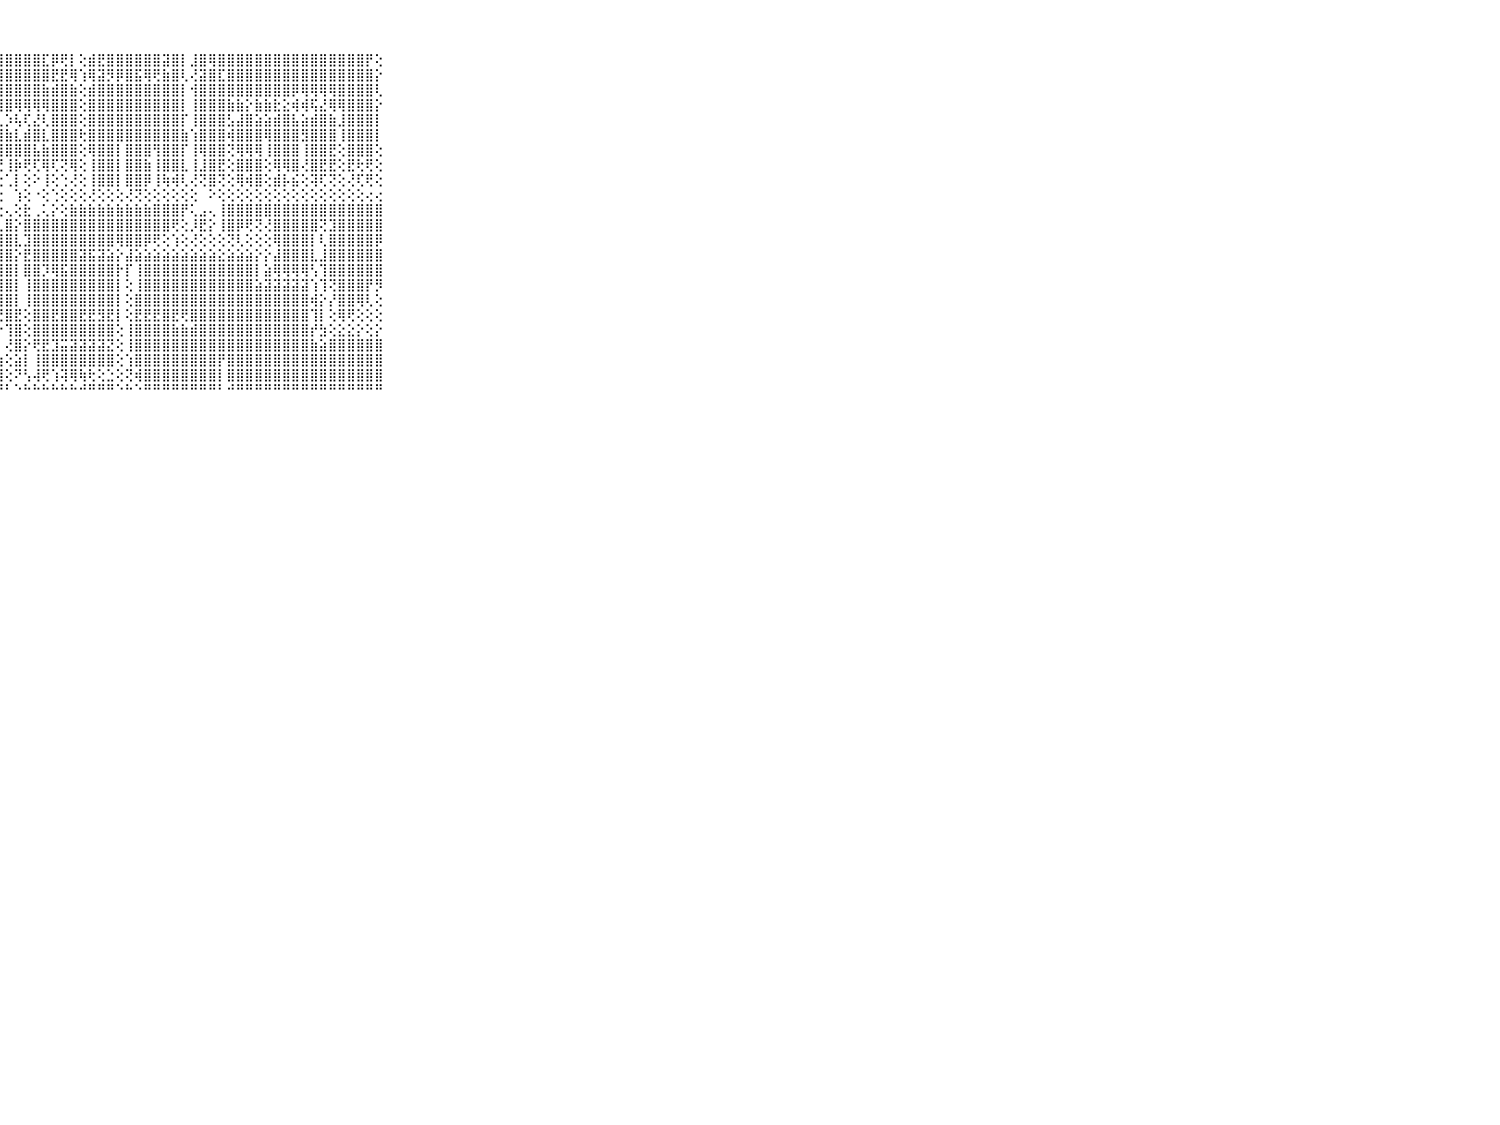

⠀⠀⠀⠀⠀⠀⠀⠀⠀⠀⠀⠀⠀⠀⠀⢕⠕⠀⠀⠑⢾⣿⢟⣹⣿⣷⣾⣿⣿⣿⣿⣿⣏⡿⢟⡇⢕⣾⣟⣿⣿⣿⣿⣿⣿⣽⣿⡇⣸⣿⢿⣿⣿⣿⣿⣿⣿⣿⣿⣿⣿⣿⣿⣿⣿⣿⣿⡟⢕⠀⠀⠀⠀⠀⠀⠀⠀⠀⠀⠀⠀
⠀⠀⠀⠀⠀⠀⠀⠀⠀⠀⠀⠀⠀⠀⠀⢕⢀⠀⠀⠀⢷⣵⣾⢺⣿⣿⢿⣿⣿⣿⣿⣿⣿⣟⣟⢿⢱⢿⣽⡻⡿⣿⣯⢿⢟⣷⣿⢇⢜⣽⣿⣏⣿⣿⣿⣿⣿⣿⣿⣿⣿⣿⣿⣿⣿⣿⣿⣿⡕⠀⠀⠀⠀⠀⠀⠀⠀⠀⠀⠀⠀
⠀⠀⠀⠀⠀⠀⠀⠀⠀⠀⠀⠀⠀⠀⠀⢕⢕⠀⠀⢀⢜⣷⣝⣽⣿⣿⣿⣿⣿⣿⣿⣿⣷⣾⣿⣷⢕⣾⣿⣿⣿⣿⣿⣿⣿⣿⣿⡇⢺⣿⣿⣿⣿⣿⣿⣿⣿⣿⣿⡿⢿⢿⢿⢿⣿⣿⣿⣿⢇⠀⠀⠀⠀⠀⠀⠀⠀⠀⠀⠀⠀
⠀⠀⠀⠀⠀⠀⠀⠀⠀⠀⠀⠀⠀⠀⢄⢕⢕⠀⢀⢕⢸⣿⣿⣿⣿⣿⣻⣿⣿⢿⢿⢿⢿⣿⣿⣿⢕⣿⣿⣿⣿⣿⣿⣿⣿⣿⣿⡇⢸⣿⣿⣿⣷⣷⡕⣷⣷⣗⣕⢾⢾⢯⣜⢿⢿⣿⣿⣿⡕⠀⠀⠀⠀⠀⠀⠀⠀⠀⠀⠀⠀
⠀⠀⠀⠀⠀⠀⠀⠀⠀⠀⠀⠀⠀⢀⢕⢕⢕⢕⢕⢕⢸⣿⣿⢱⢇⡳⢷⢇⡱⢧⢏⣜⢇⣿⣿⣿⢕⣿⣿⣿⣿⣿⣿⣿⣿⣿⣿⡏⢸⣿⣿⣿⣣⣼⣿⣵⣵⣾⣿⣧⣵⣾⣿⣷⣸⣿⣿⣿⡇⠀⠀⠀⠀⠀⠀⠀⠀⠀⠀⠀⠀
⠀⠀⠀⠀⠀⠀⠀⠀⠀⠀⠀⠀⠀⢕⢕⢕⢕⢕⢕⢕⢸⣿⣿⢱⣾⣷⡕⣾⣷⣇⣾⣿⣇⣿⣿⣿⢗⣿⣿⣿⣿⣿⣿⣿⣿⣿⣿⣷⢱⣿⣿⣿⢾⣿⣿⣿⢿⣿⣿⣿⣻⣿⣿⣿⢸⣿⣿⣿⡇⠀⠀⠀⠀⠀⠀⠀⠀⠀⠀⠀⠀
⠀⠀⠀⠀⠀⠀⠀⠀⠀⠀⠀⢄⢄⢕⢕⢕⢕⢕⢕⢕⢸⣿⣿⣸⣿⣿⡏⣿⣿⣿⣿⣧⣷⣿⣿⣿⢕⢿⣿⣿⡇⣿⣿⣿⢻⣿⣿⡏⢸⢿⣿⣿⢝⢿⢿⢿⢸⣿⣿⣿⢸⣿⣿⣟⢕⣿⣿⣿⢕⠀⠀⠀⠀⠀⠀⠀⠀⠀⠀⠀⠀
⠀⠀⠀⠀⠀⠀⠀⠀⠀⠀⠀⠕⢕⠕⢕⢕⢕⢕⢕⢕⢜⣿⣿⢕⢹⢟⢇⢟⢸⡷⢟⢏⢿⢏⢝⢿⢕⢸⣿⣿⡇⣿⣿⣷⢸⣿⣿⣇⢸⣸⣿⣟⢕⣿⣿⣿⢕⢿⢿⣿⢜⣿⣟⣟⢕⣟⢗⢟⢕⠀⠀⠀⠀⠀⠀⠀⠀⠀⠀⠀⠀
⠀⠀⠀⠀⠀⠀⠀⠀⠀⠀⠀⢀⣕⢅⢕⢕⢕⢕⢕⢕⢕⣻⡿⢕⢜⢟⢕⢕⢁⡇⢕⠕⢸⢕⢑⢜⢕⢸⣿⣿⡇⣿⣿⡿⢸⢷⢾⢇⢜⢝⣿⢝⢕⢿⢾⣿⢕⣾⡧⣮⢕⢽⢏⢝⢕⢜⢏⢟⢕⠀⠀⠀⠀⠀⠀⠀⠀⠀⠀⠀⠀
⠀⠀⠀⠀⠀⠀⠀⠀⠀⠀⠀⠜⢗⢕⢕⢕⢕⢕⢕⢕⢕⢝⢝⢕⢕⢕⡕⢕⠀⢱⢕⠐⢕⢑⢕⢕⢕⢜⢕⢕⢕⢜⢝⢕⢕⢕⢕⢕⢕⠀⠕⢕⢕⢕⢕⢕⢕⢕⢕⢕⢕⢕⢕⢕⢕⢕⢕⢔⢔⠀⠀⠀⠀⠀⠀⠀⠀⠀⠀⠀⠀
⠀⠀⠀⠀⠀⠀⠀⠀⠀⠀⠀⣄⣤⣵⣵⣵⣵⣵⣥⣥⣵⣵⣵⣵⣵⣵⣵⢔⢄⢕⣗⢀⢅⡕⢕⣷⣷⣷⣷⣷⣷⣷⣷⣷⣿⣿⣿⡟⢅⣠⢄⢸⣿⣿⣿⣿⣿⣿⣿⣿⣿⣿⣿⣿⣿⣿⣿⣿⣿⠀⠀⠀⠀⠀⠀⠀⠀⠀⠀⠀⠀
⠀⠀⠀⠀⠀⠀⠀⠀⠀⠀⠀⣏⣿⣿⣿⣿⣿⣿⣿⣿⣿⣿⣿⣿⣿⣿⡿⢅⣿⡕⣿⣿⣿⣿⣿⣿⣿⣿⣿⣿⣿⣿⣿⣿⣿⣿⢟⢕⡸⣟⡕⢸⣿⡿⢟⢝⢜⣿⣿⣿⣿⣿⢝⣹⣿⣿⣿⣿⣿⠀⠀⠀⠀⠀⠀⠀⠀⠀⠀⠀⠀
⠀⠀⠀⠀⠀⠀⠀⠀⠀⠀⠀⡇⣿⣿⣿⣿⣿⣿⣿⣿⣿⣿⣿⣿⣿⣿⣇⣼⣿⣇⣹⣿⣿⣿⣿⣿⣿⣿⣿⣿⢿⣿⣿⡿⢟⢕⢱⢕⢜⢕⢕⢕⢝⢇⢕⢕⢕⢿⣿⣿⣿⡇⢇⣿⣿⣿⣿⣿⡿⠀⠀⠀⠀⠀⠀⠀⠀⠀⠀⠀⠀
⠀⠀⠀⠀⠀⠀⠀⠀⠀⠀⠀⢇⣝⣿⣿⣿⣿⣿⣿⣿⣿⣿⣿⣿⣿⣿⣹⣿⣿⡕⣟⣿⣿⣿⣿⣿⣽⣯⣽⣵⡕⣼⣵⣵⣵⣵⣵⣵⣵⣵⣵⣕⣵⣵⣵⡕⡕⣼⣿⣿⣿⣇⣸⣿⣿⣿⣿⣿⣿⠀⠀⠀⠀⠀⠀⠀⠀⠀⠀⠀⠀
⠀⠀⠀⠀⠀⠀⠀⠀⠀⠀⠀⣿⣿⣿⣿⣿⣿⣿⣿⣿⣿⣿⣿⣿⣿⡝⣿⣿⣿⡇⣿⣿⡹⢿⣯⣿⣿⣿⣿⣿⡗⡏⢸⣿⣿⣿⣿⣿⣿⣿⣿⣿⣿⣿⣿⡇⣵⢿⢿⢿⢿⢣⢹⣿⣿⣿⣿⣿⣿⠀⠀⠀⠀⠀⠀⠀⠀⠀⠀⠀⠀
⠀⠀⠀⠀⠀⠀⠀⠀⠀⠀⠀⣿⣿⣿⣿⣿⣿⣿⣿⣿⣿⣿⣿⣿⣿⣇⢜⣿⣿⡇⢸⣿⣿⣿⣿⣿⣿⣿⣿⣿⡇⢕⢸⣿⣿⣿⣿⣿⣿⣿⣿⣿⣿⣿⣿⣵⣽⣽⣽⣽⣽⢱⢹⢝⣿⣿⣿⡟⡻⠀⠀⠀⠀⠀⠀⠀⠀⠀⠀⠀⠀
⠀⠀⠀⠀⠀⠀⠀⠀⠀⠀⠀⣿⣿⣿⣿⣿⣿⣿⣿⣿⣿⣿⣿⣿⣿⣿⡕⢻⣿⡇⢸⣿⣿⣿⣿⣿⣿⣿⣿⣿⡇⢕⣿⣿⣿⣿⣿⣿⣿⣿⣿⣿⣿⣿⣿⣿⣿⣿⣿⣿⣿⢾⡕⡜⣿⣿⢿⢇⢕⠀⠀⠀⠀⠀⠀⠀⠀⠀⠀⠀⠀
⠀⠀⠀⠀⠀⠀⠀⠀⠀⠀⠀⢹⣽⣿⣿⣹⣯⣿⣏⢹⣿⣯⣿⣿⣿⣿⡗⢜⣿⣟⢕⣿⣿⣟⣿⣿⣟⣟⣻⣟⡇⢕⣟⣟⣟⣿⣟⢟⣿⣿⣿⣿⣿⣿⣿⣿⣿⣿⣿⣿⣿⢹⡇⢕⢿⢟⢕⢕⢕⠀⠀⠀⠀⠀⠀⠀⠀⠀⠀⠀⠀
⠀⠀⠀⠀⠀⠀⠀⠀⠀⠀⠀⣿⣿⣿⣿⣿⣿⣿⣿⣿⣿⣿⣿⣿⣿⣿⣿⡕⢹⣿⢕⣿⣿⣿⣿⣿⣿⣿⣿⣿⢕⢸⣿⣿⣿⣿⣷⣷⣾⣿⣿⣿⣿⣿⣿⣿⣿⣿⣿⣿⣿⡞⣳⢕⣕⣕⡕⢕⡕⠀⠀⠀⠀⠀⠀⠀⠀⠀⠀⠀⠀
⠀⠀⠀⠀⠀⠀⠀⠀⠀⠀⠀⣿⣿⣿⣿⣿⣿⣿⣿⣿⣿⣿⣿⣿⣿⣿⣿⡇⢜⣿⡕⢟⣟⣹⣭⣽⣽⣽⣽⣝⢕⢸⣿⣿⣿⣿⣿⣿⣿⣿⣿⣿⣿⣿⣿⣿⣿⣿⣿⣿⣿⣷⣵⣿⣿⣿⣿⣿⣿⠀⠀⠀⠀⠀⠀⠀⠀⠀⠀⠀⠀
⠀⠀⠀⠀⠀⠀⠀⠀⠀⠀⠀⣿⣿⣿⣿⣿⣿⣿⣿⣿⣿⣿⣿⣿⣿⣿⣿⣷⢕⣵⡇⢸⣿⣿⣿⣿⣿⣿⣿⣿⢕⢱⣿⣿⣿⣿⣿⣿⣿⣿⣿⡟⣿⣿⣿⣿⣿⣿⣿⣿⣿⣿⣿⣿⣿⣿⣿⣿⣿⠀⠀⠀⠀⠀⠀⠀⠀⠀⠀⠀⠀
⠀⠀⠀⠀⠀⠀⠀⠀⠀⠀⠀⣿⣿⣿⣿⣿⣿⣿⣿⣿⣿⣿⣿⣿⣿⣿⣿⣿⢕⠝⢣⢼⢟⢱⢽⢿⢷⢗⢕⣑⢕⢝⢾⣿⣿⣿⣿⣿⣿⣿⣿⡇⣿⣿⣿⣿⣿⣿⣿⣿⣿⣿⣿⣿⣿⣿⣿⣿⣿⠀⠀⠀⠀⠀⠀⠀⠀⠀⠀⠀⠀
⠀⠀⠀⠀⠀⠀⠀⠀⠀⠀⠀⠛⠛⠛⠛⠛⠛⠛⠛⠛⠛⠛⠛⠛⠛⠛⠛⠛⠃⠑⠓⠓⠓⠓⠓⠓⠚⠛⠛⠛⠑⠓⠑⠛⠛⠛⠛⠛⠛⠛⠛⠃⠚⠛⠛⠛⠛⠛⠛⠛⠛⠛⠛⠛⠛⠛⠛⠛⠛⠀⠀⠀⠀⠀⠀⠀⠀⠀⠀⠀⠀